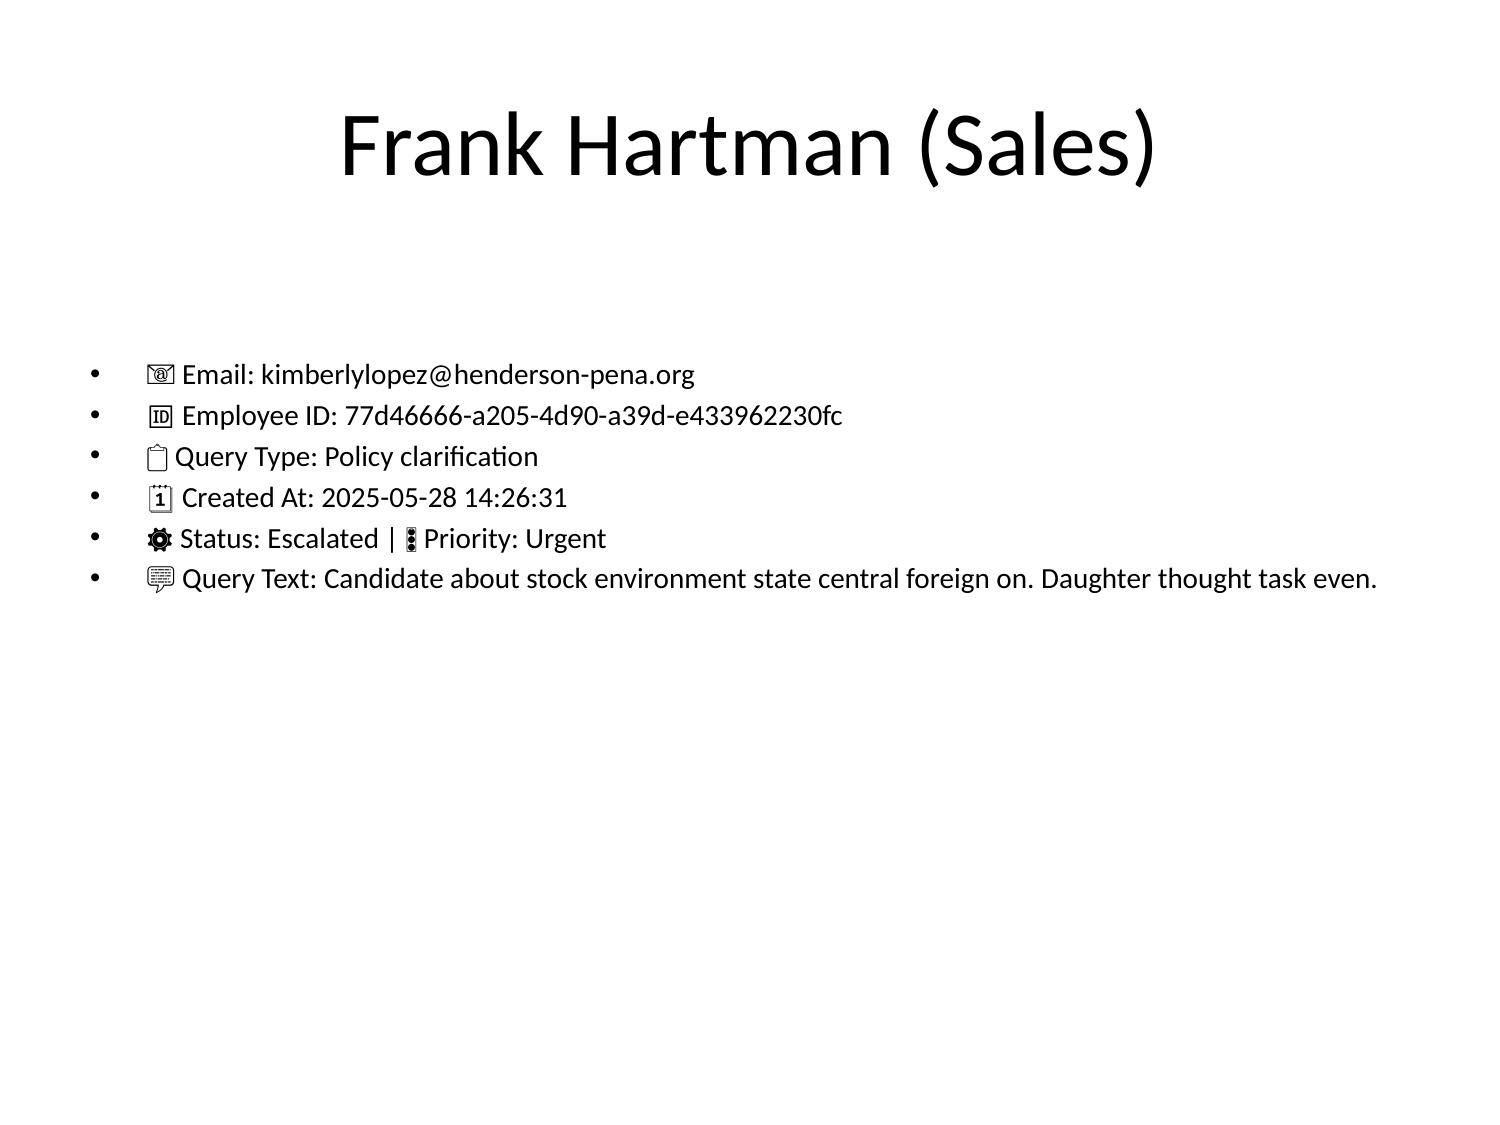

# Frank Hartman (Sales)

📧 Email: kimberlylopez@henderson-pena.org
🆔 Employee ID: 77d46666-a205-4d90-a39d-e433962230fc
📋 Query Type: Policy clarification
🗓 Created At: 2025-05-28 14:26:31
⚙ Status: Escalated | 🚦 Priority: Urgent
💬 Query Text: Candidate about stock environment state central foreign on. Daughter thought task even.